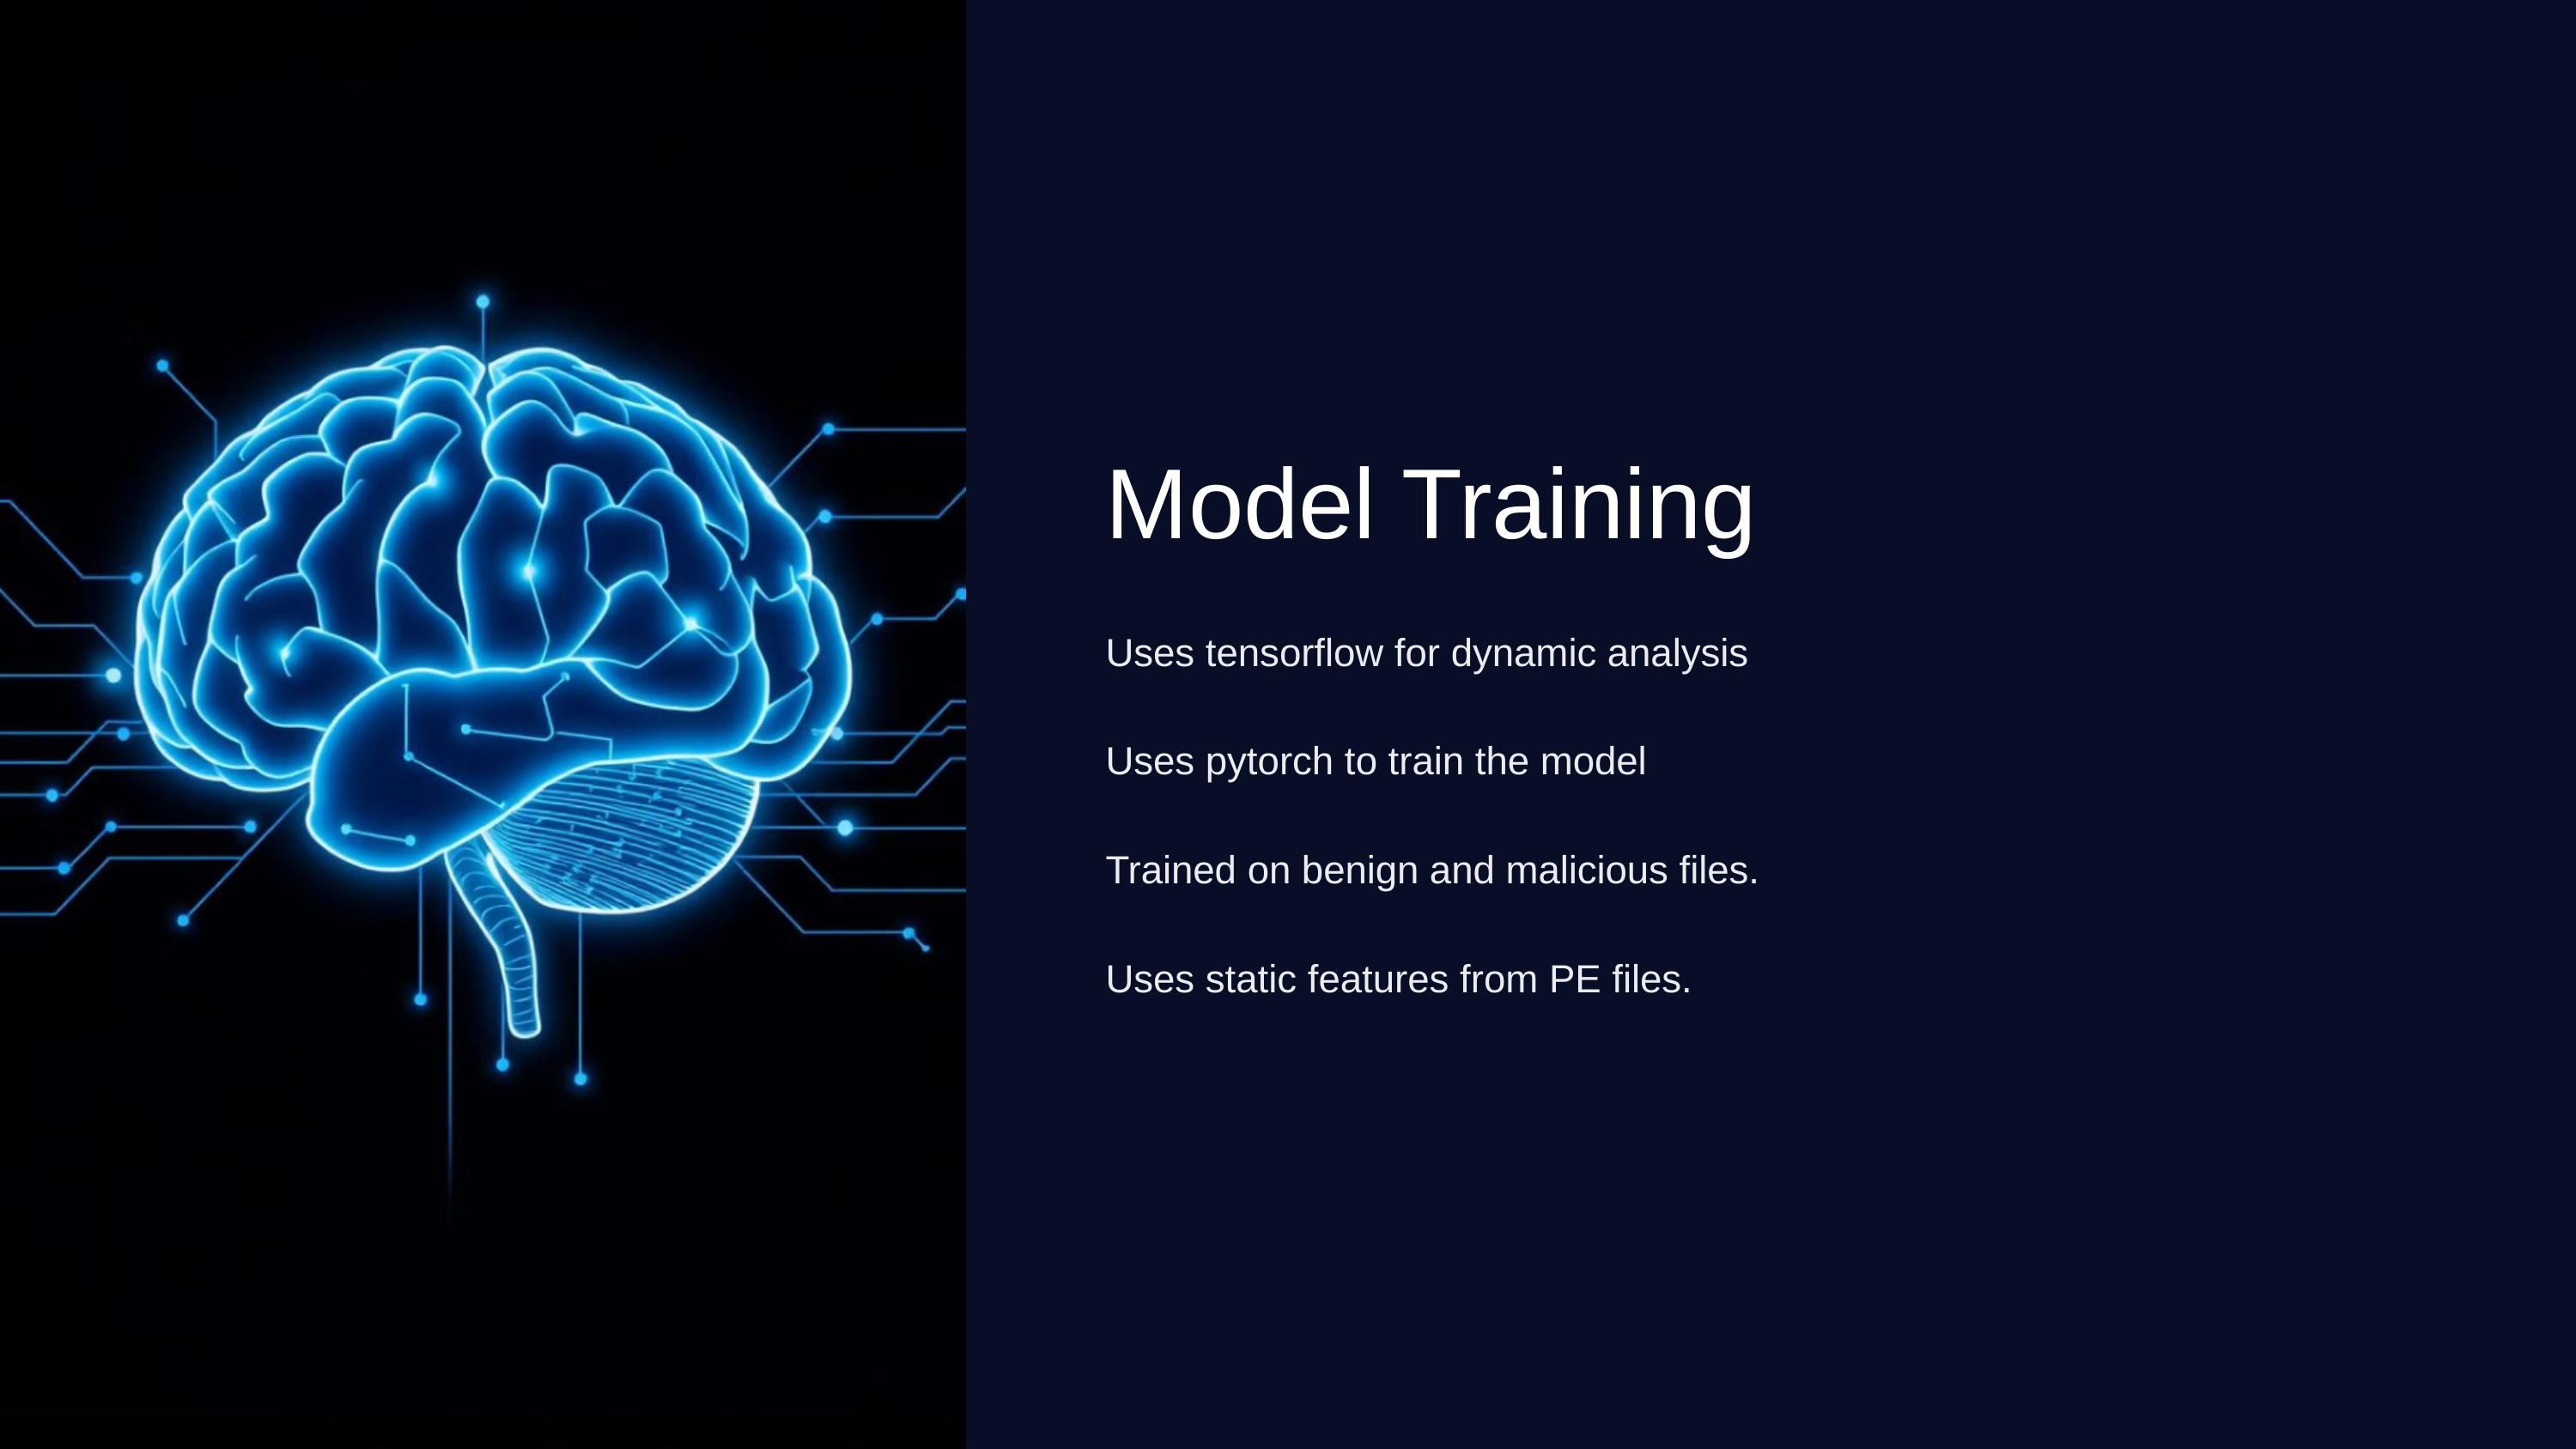

Model Training

Uses tensorflow for dynamic analysis

Uses pytorch to train the model

Trained on benign and malicious files.

Uses static features from PE files.